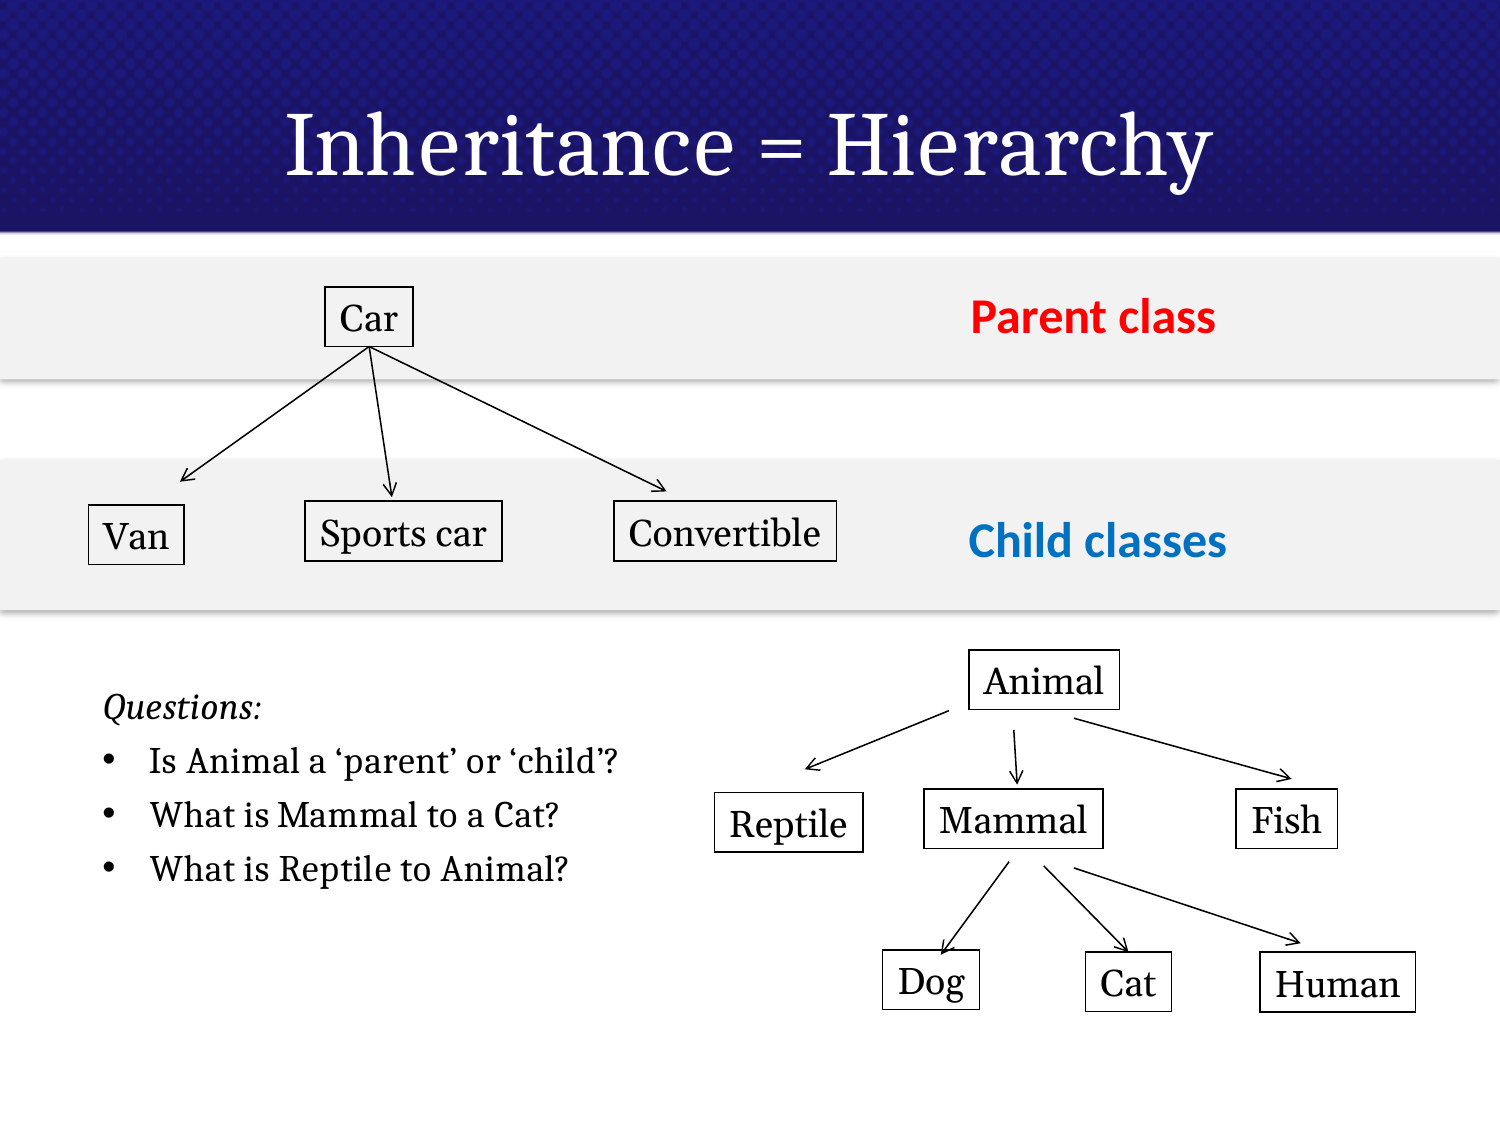

# Inheritance = Hierarchy

Parent class
Car
Sports car
Convertible
Van

Child classes
Animal
Mammal
Fish
Reptile
Dog
Cat
Human
Questions:
Is Animal a ‘parent’ or ‘child’?
What is Mammal to a Cat?
What is Reptile to Animal?